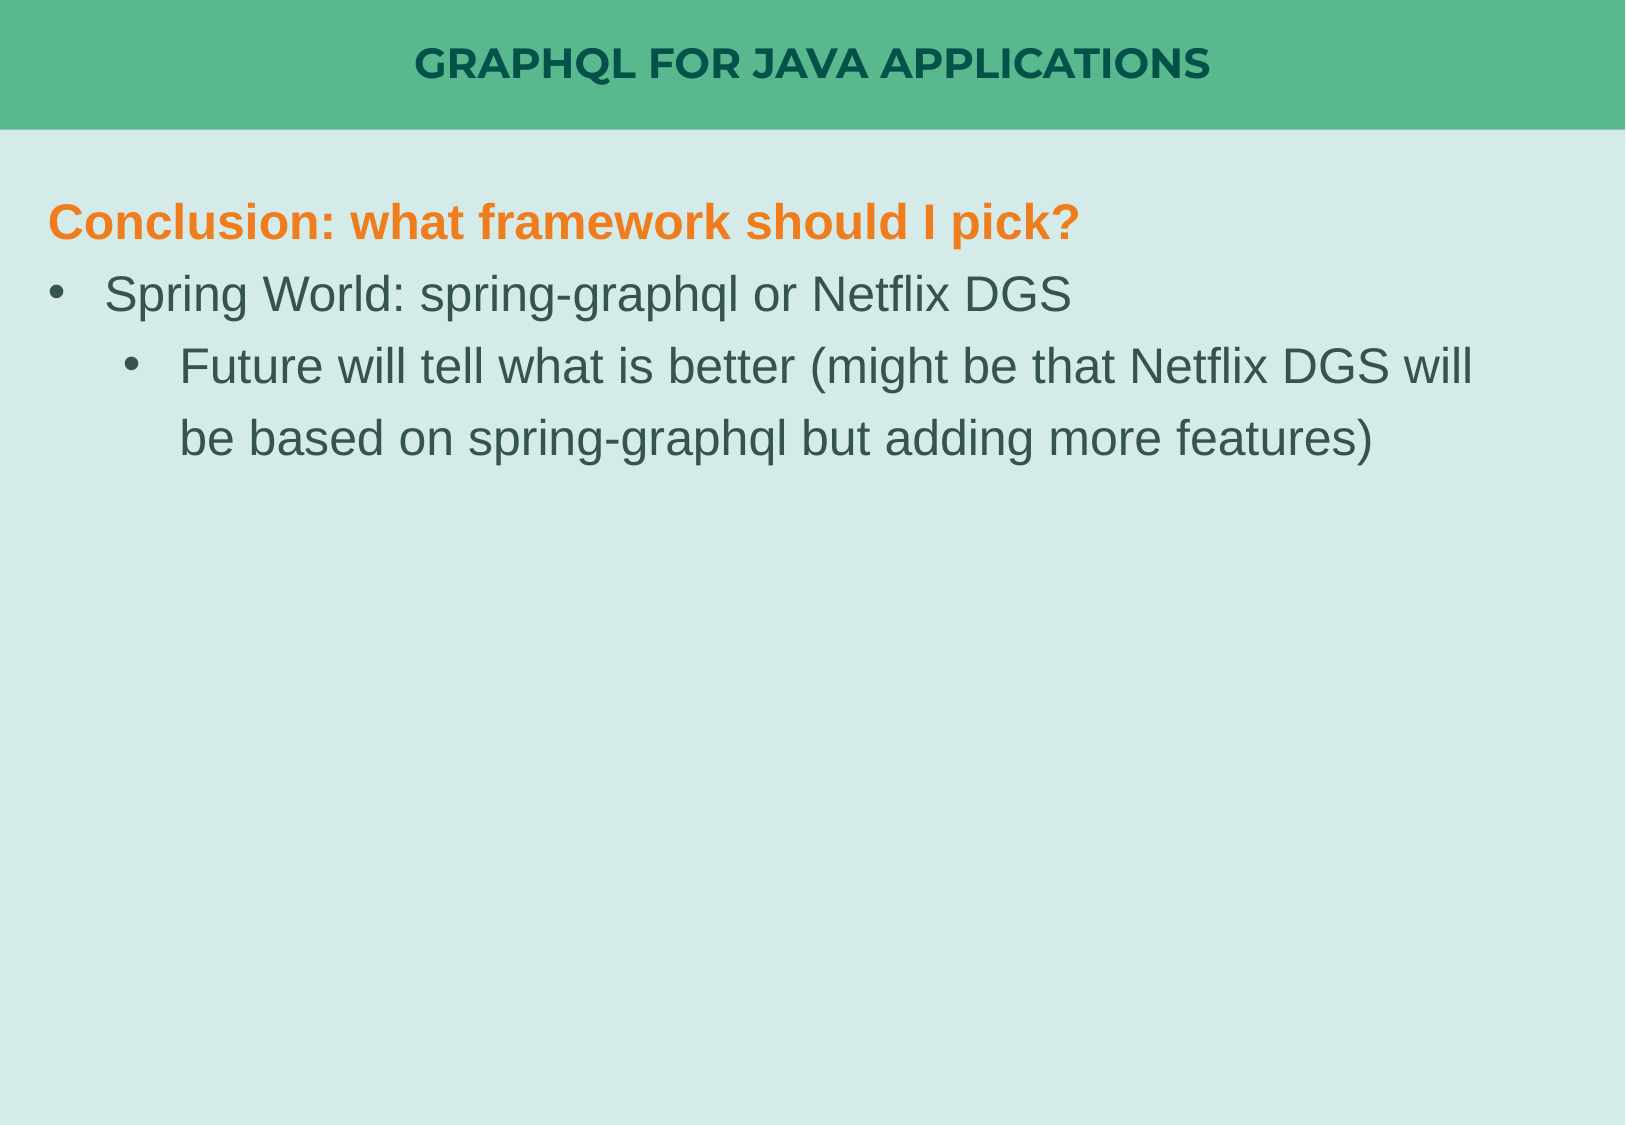

# GraphQL For Java applications
Conclusion: what framework should I pick?
Spring World: spring-graphql or Netflix DGS
Future will tell what is better (might be that Netflix DGS will be based on spring-graphql but adding more features)